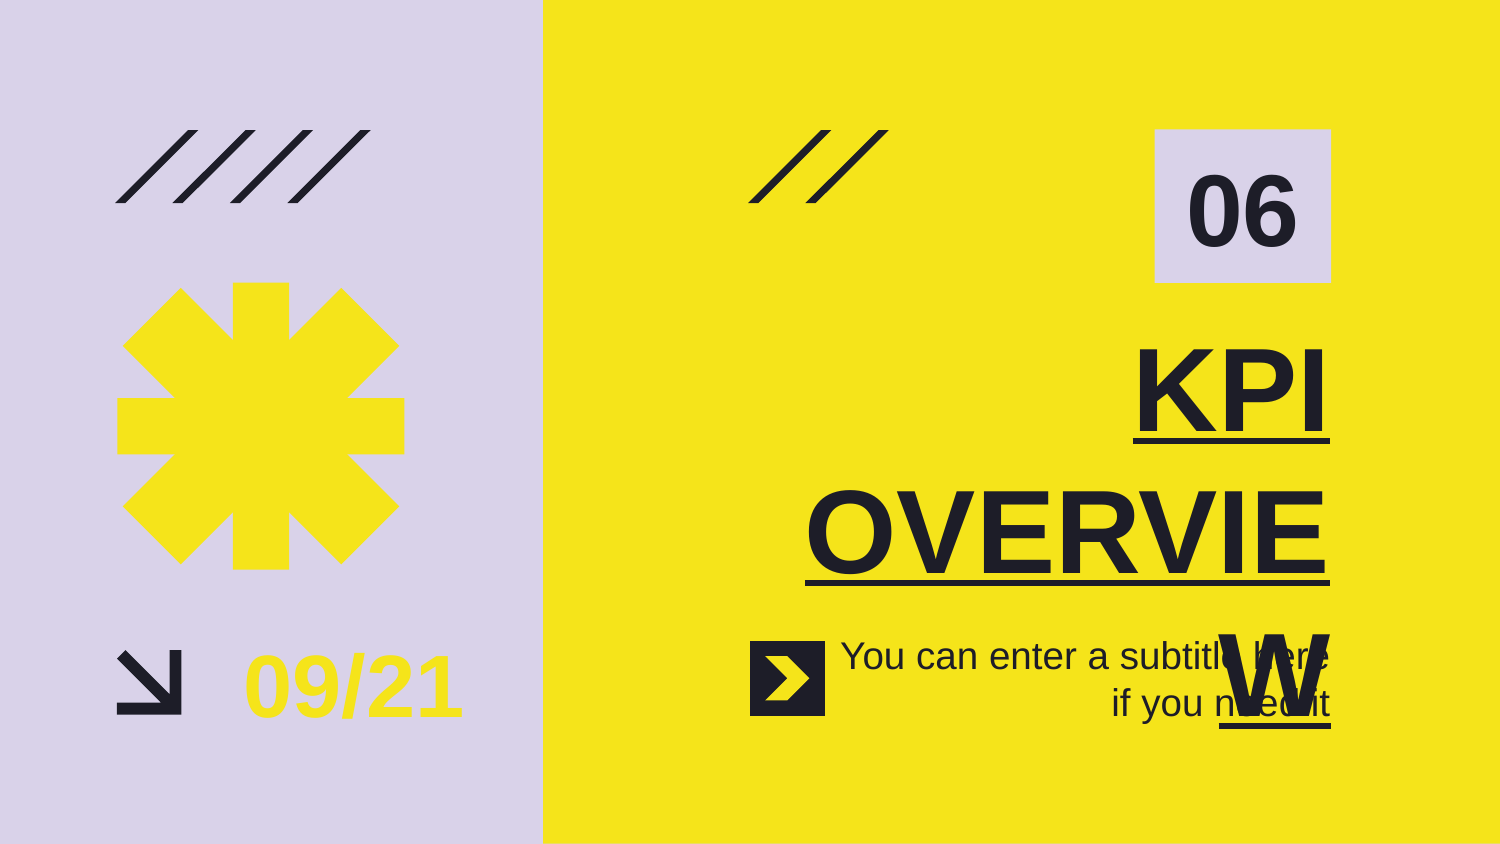

06
# KPI OVERVIEW
You can enter a subtitle here if you need it

09/21